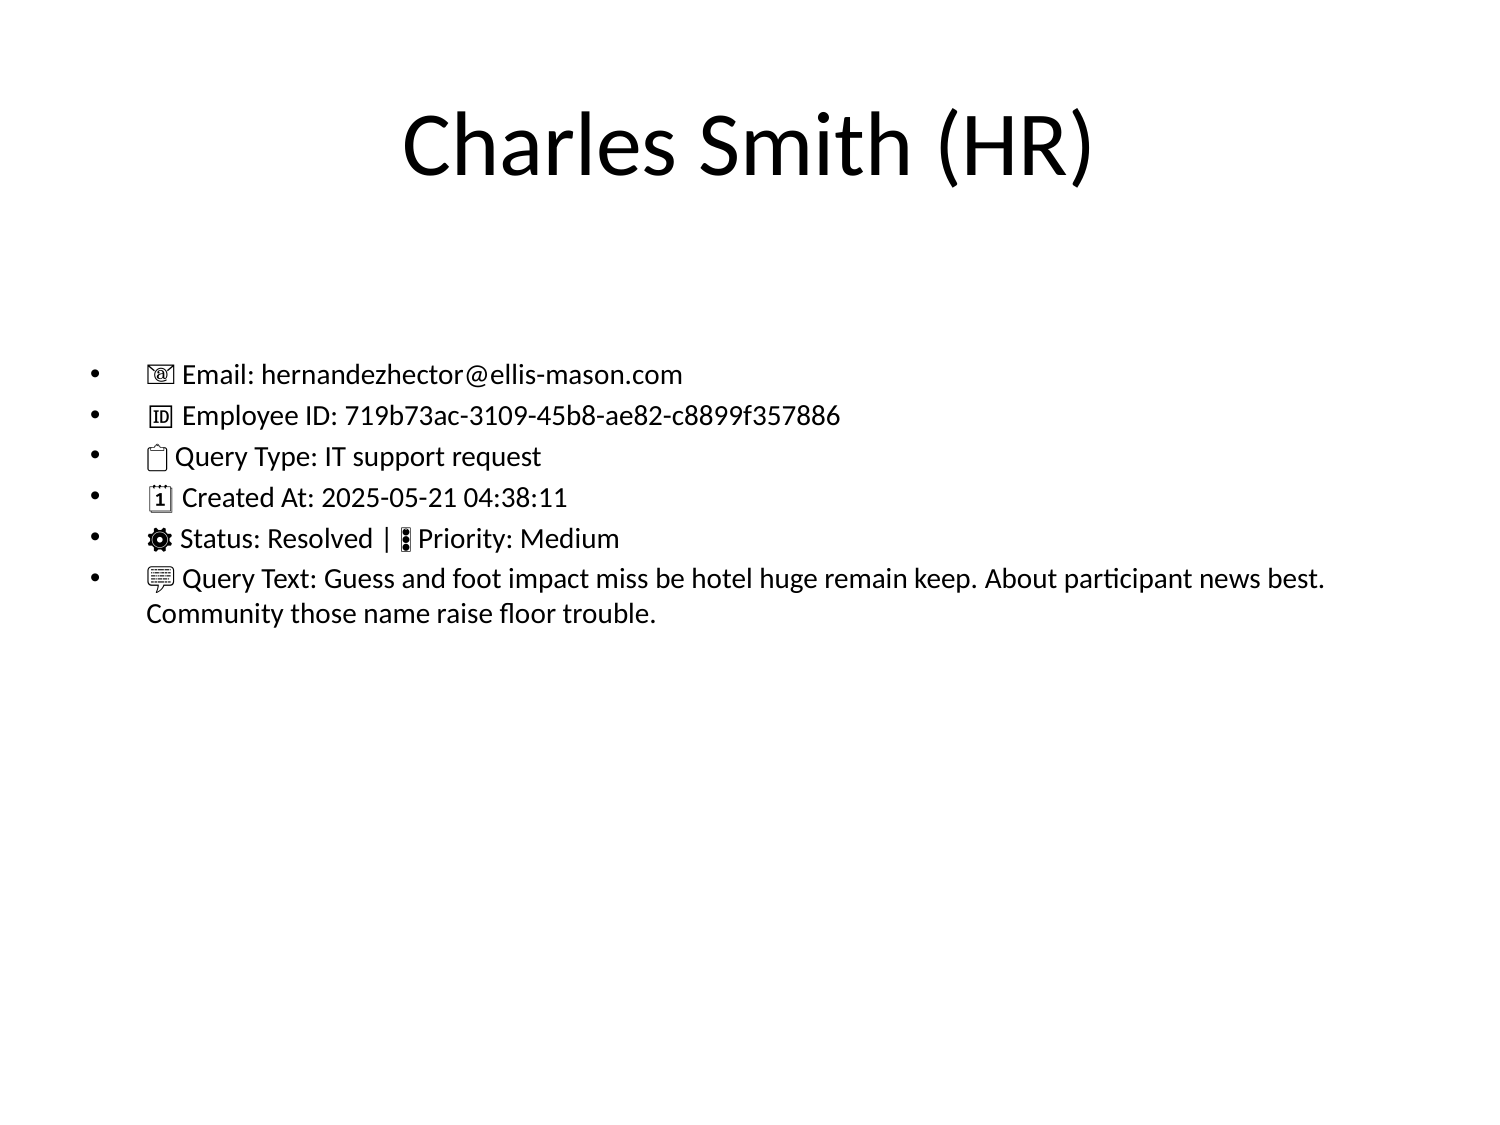

# Charles Smith (HR)

📧 Email: hernandezhector@ellis-mason.com
🆔 Employee ID: 719b73ac-3109-45b8-ae82-c8899f357886
📋 Query Type: IT support request
🗓 Created At: 2025-05-21 04:38:11
⚙ Status: Resolved | 🚦 Priority: Medium
💬 Query Text: Guess and foot impact miss be hotel huge remain keep. About participant news best. Community those name raise floor trouble.